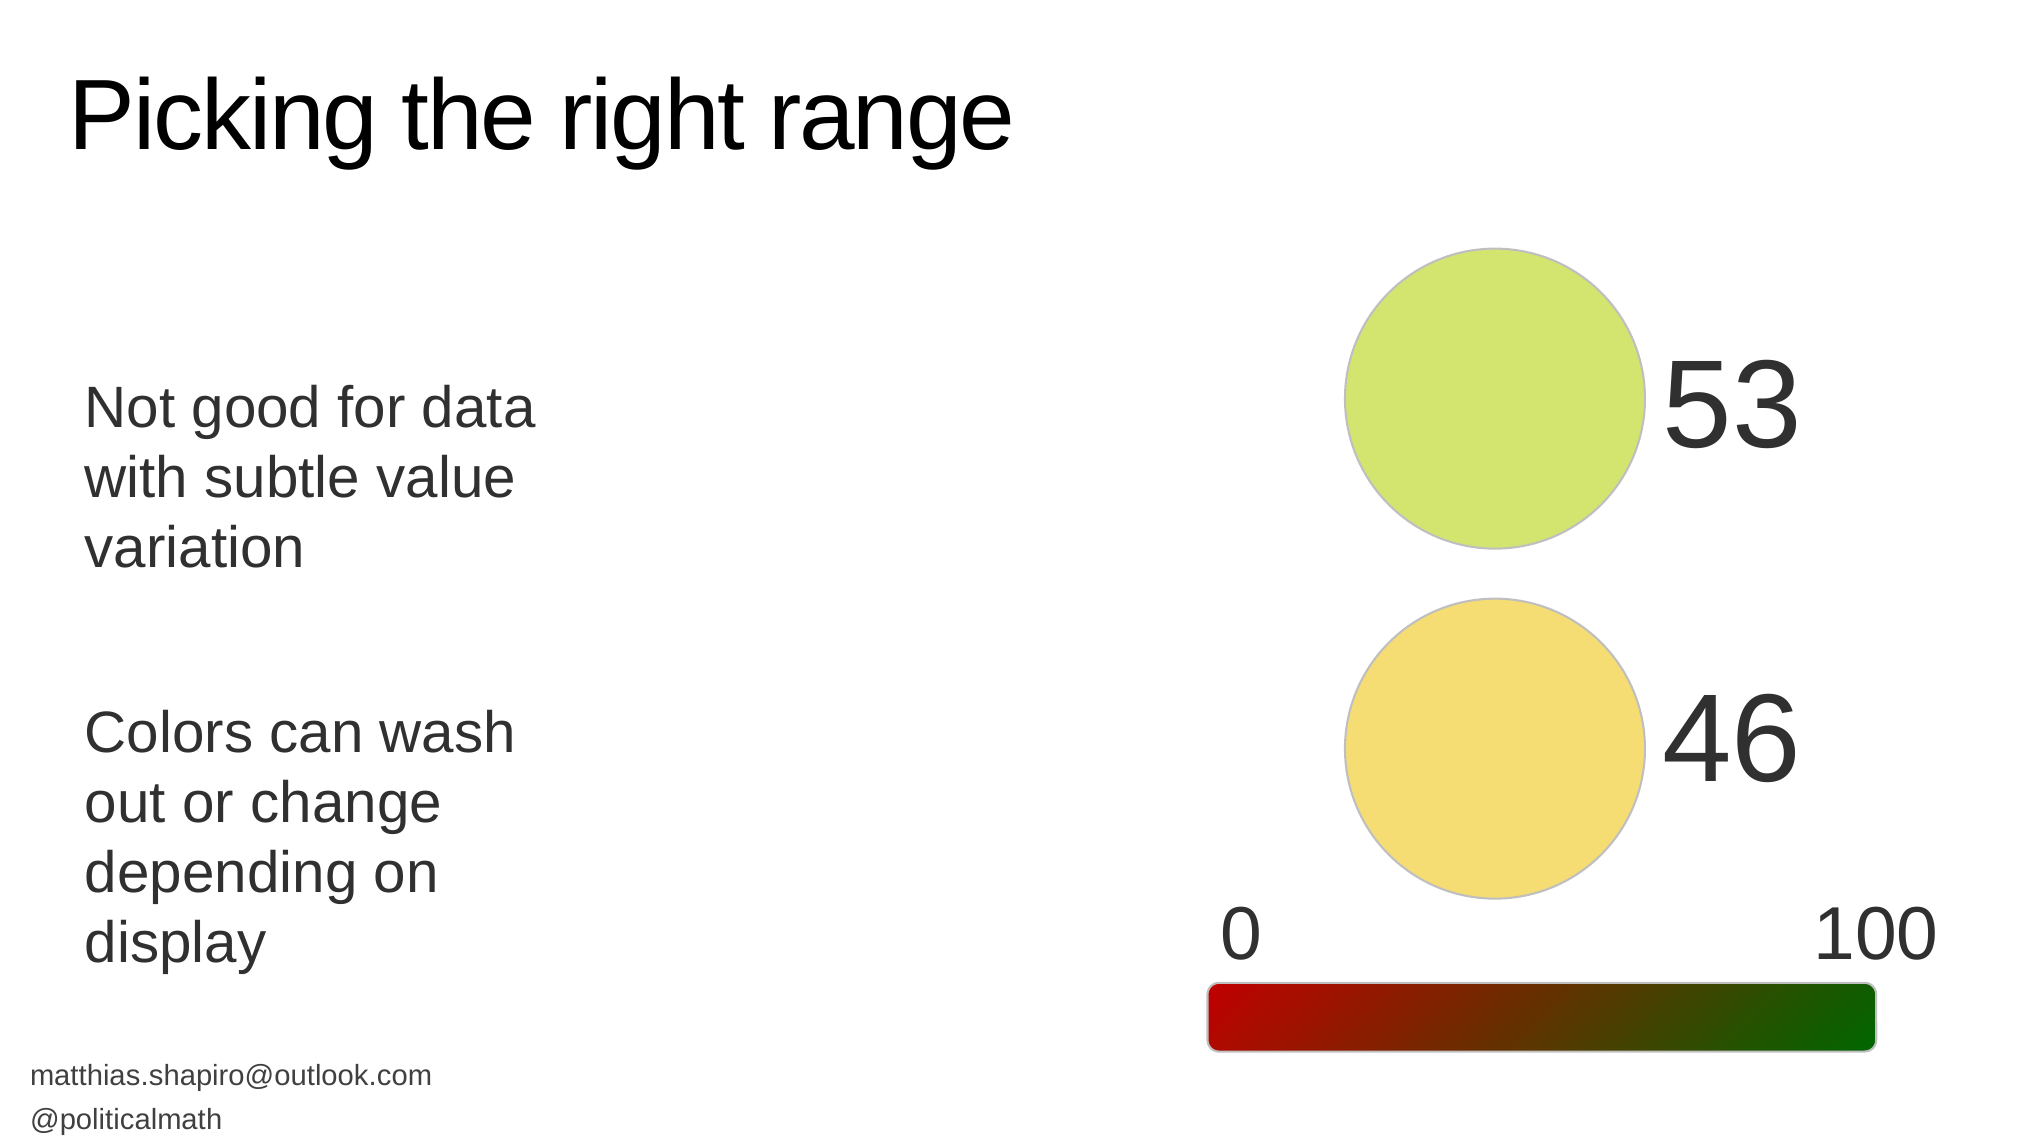

# Picking the right range

53
Not good for data with subtle value variation

46
Colors can wash out or change depending on display

100
0